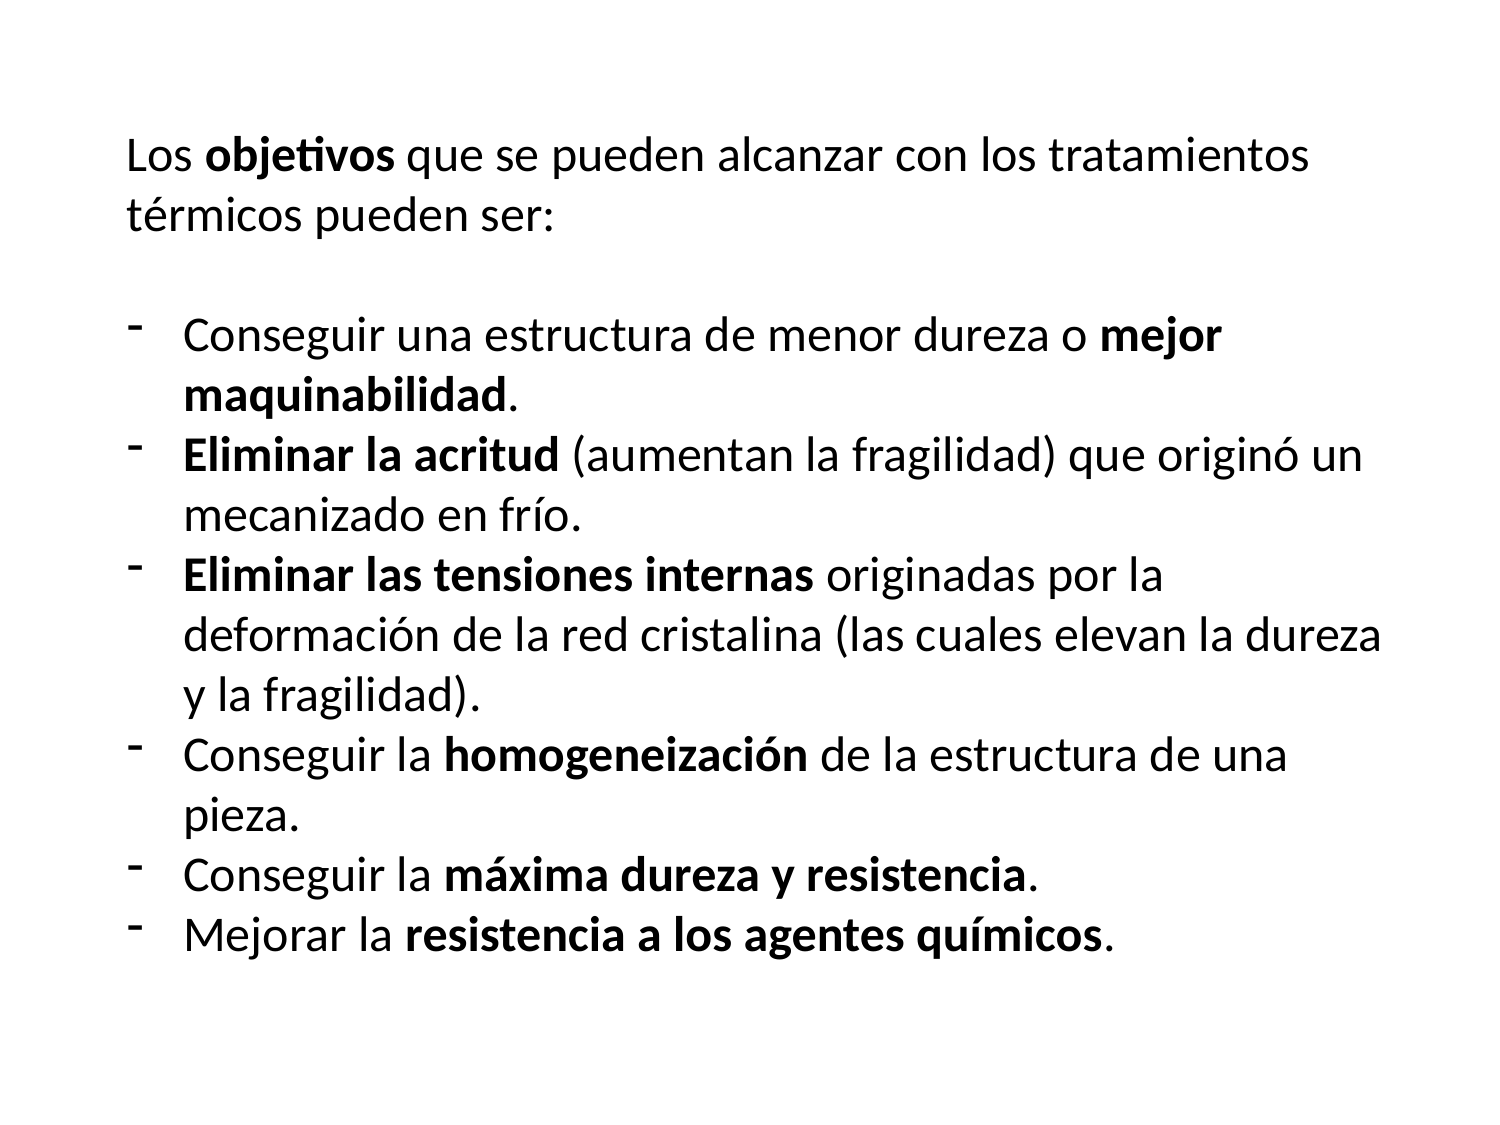

Los objetivos que se pueden alcanzar con los tratamientos térmicos pueden ser:

Conseguir una estructura de menor dureza o mejor maquinabilidad.
Eliminar la acritud (aumentan la fragilidad) que originó un mecanizado en frío.
Eliminar las tensiones internas originadas por la deformación de la red cristalina (las cuales elevan la dureza y la fragilidad).
Conseguir la homogeneización de la estructura de una pieza.
Conseguir la máxima dureza y resistencia.
Mejorar la resistencia a los agentes químicos.